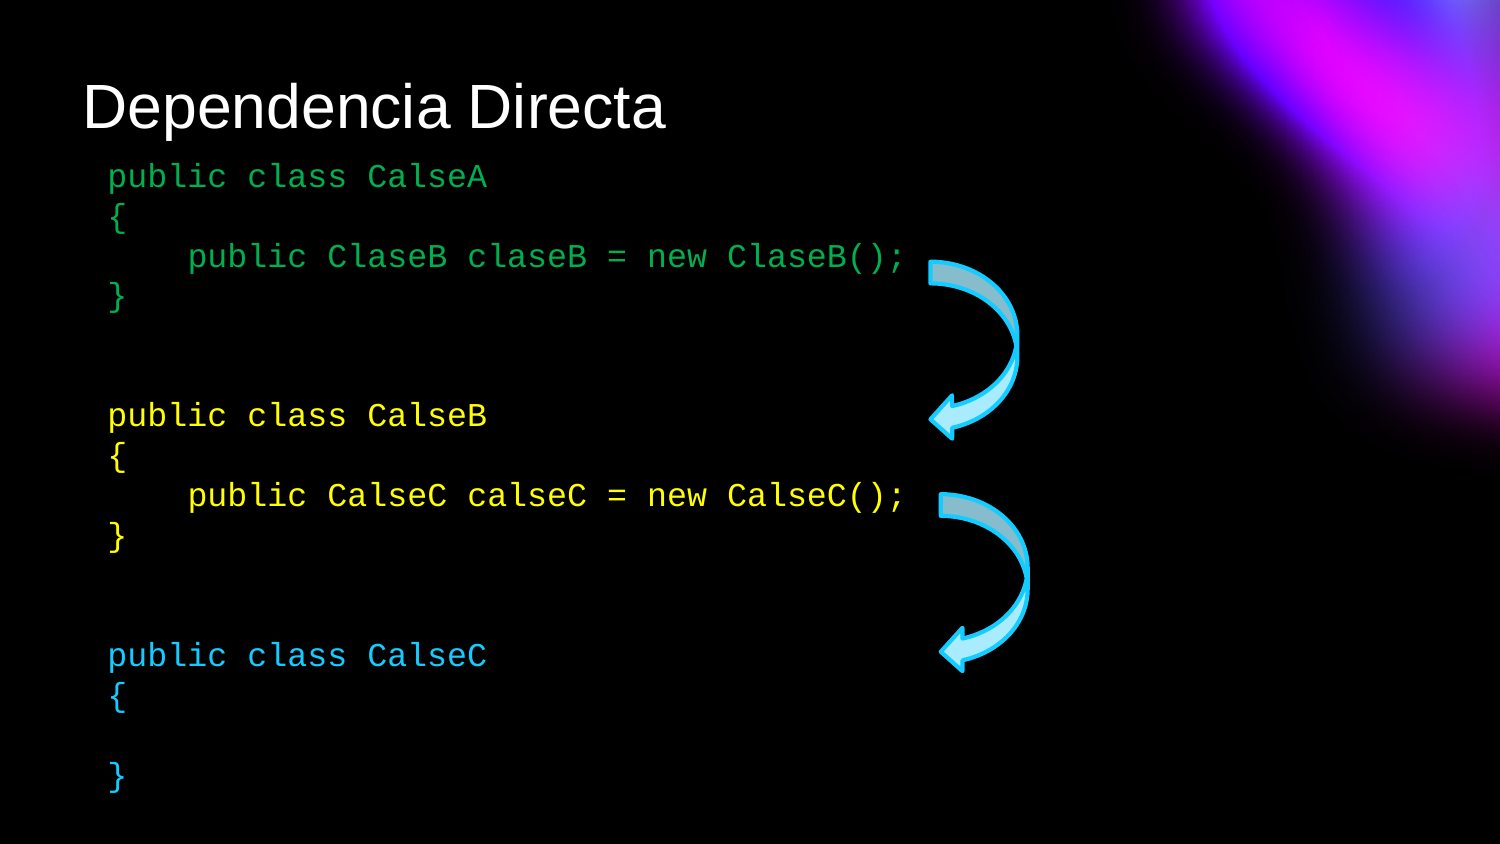

# Dependencia Directa
public class CalseA
{
    public ClaseB claseB = new ClaseB();
}

public class CalseB
{
    public CalseC calseC = new CalseC();
}

public class CalseC
{

}